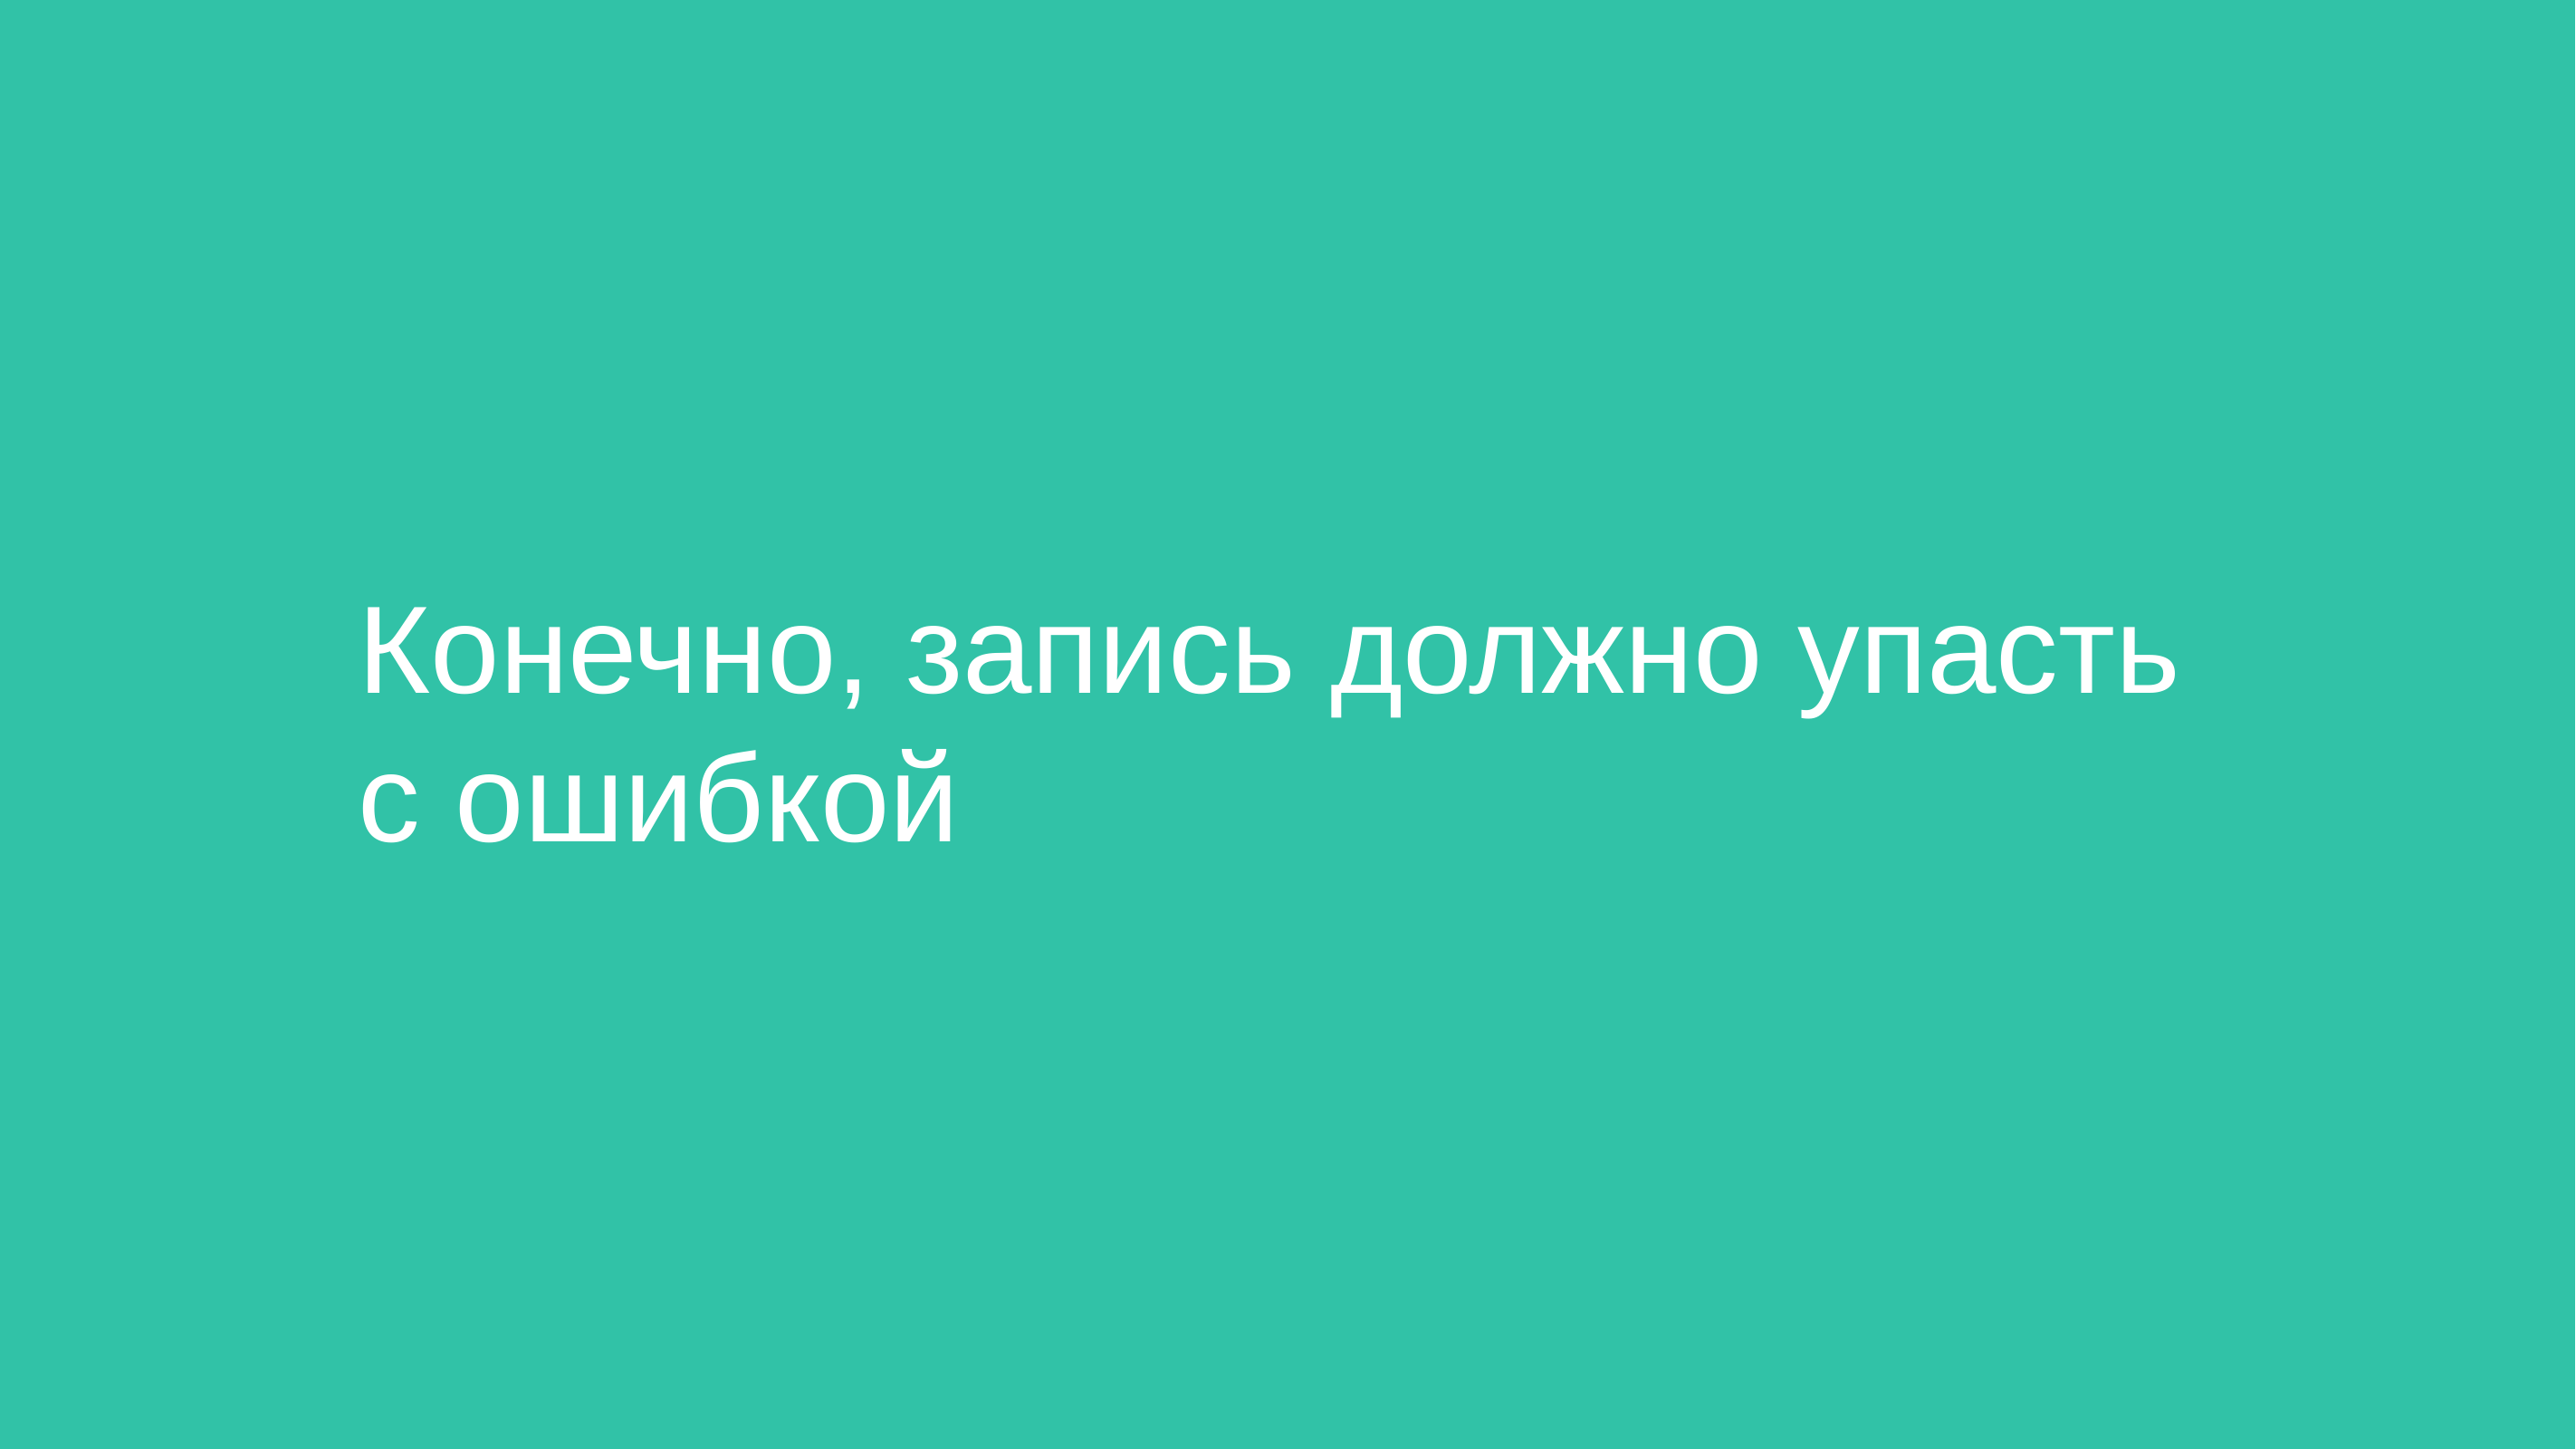

# Конечно, запись должно упасть с ошибкой